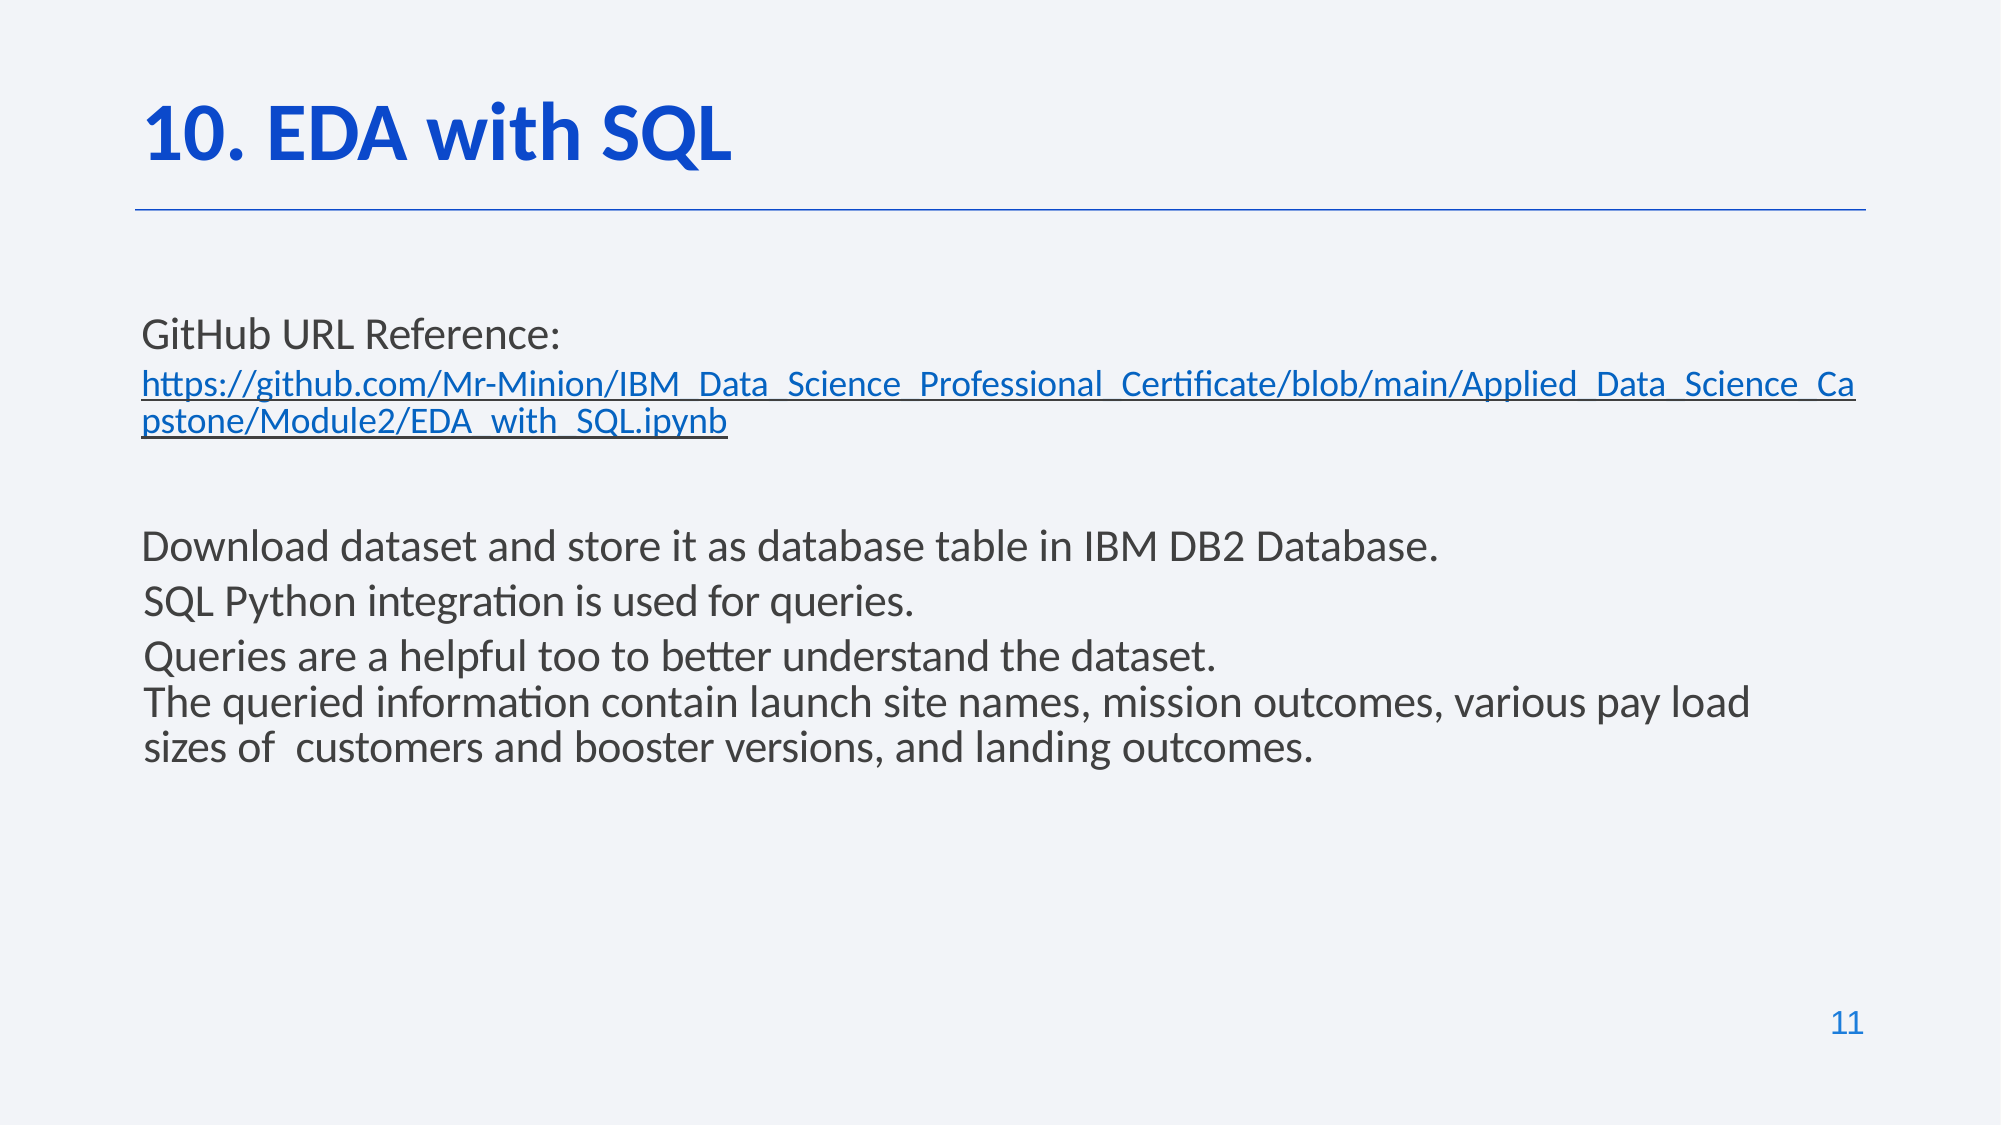

10. EDA with SQL
GitHub URL Reference:
https://github.com/Mr-Minion/IBM_Data_Science_Professional_Certificate/blob/main/Applied_Data_Science_Capstone/Module2/EDA_with_SQL.ipynb

Download dataset and store it as database table in IBM DB2 Database.
SQL Python integration is used for queries.
Queries are a helpful too to better understand the dataset.
The queried information contain launch site names, mission outcomes, various pay load sizes of  customers and booster versions, and landing outcomes.
11